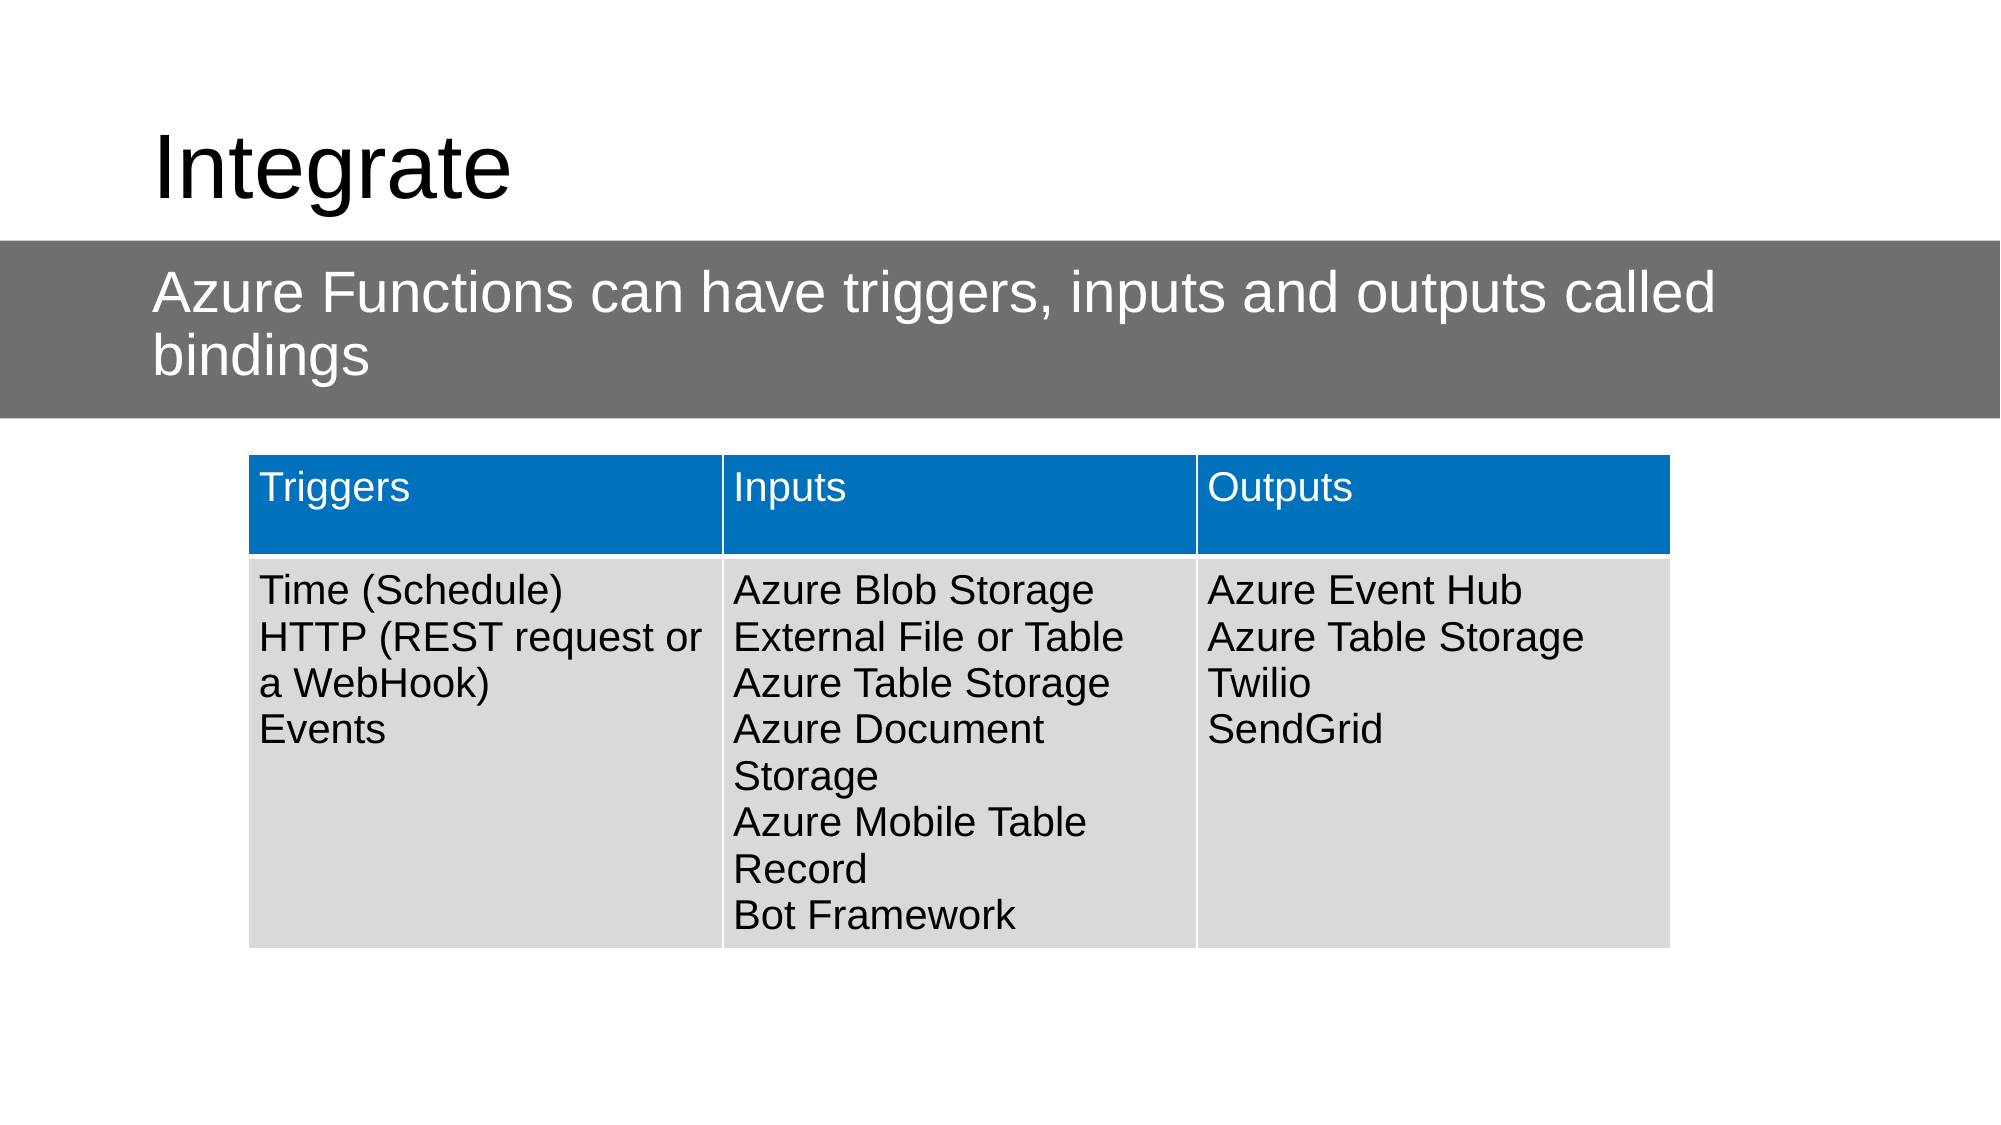

# Integrate
Azure Functions can have triggers, inputs and outputs called bindings

| Triggers | Inputs | Outputs |
| --- | --- | --- |
| Time (Schedule) HTTP (REST request or a WebHook) Events | Azure Blob Storage External File or Table Azure Table Storage Azure Document Storage Azure Mobile Table Record Bot Framework | Azure Event Hub Azure Table Storage Twilio SendGrid |